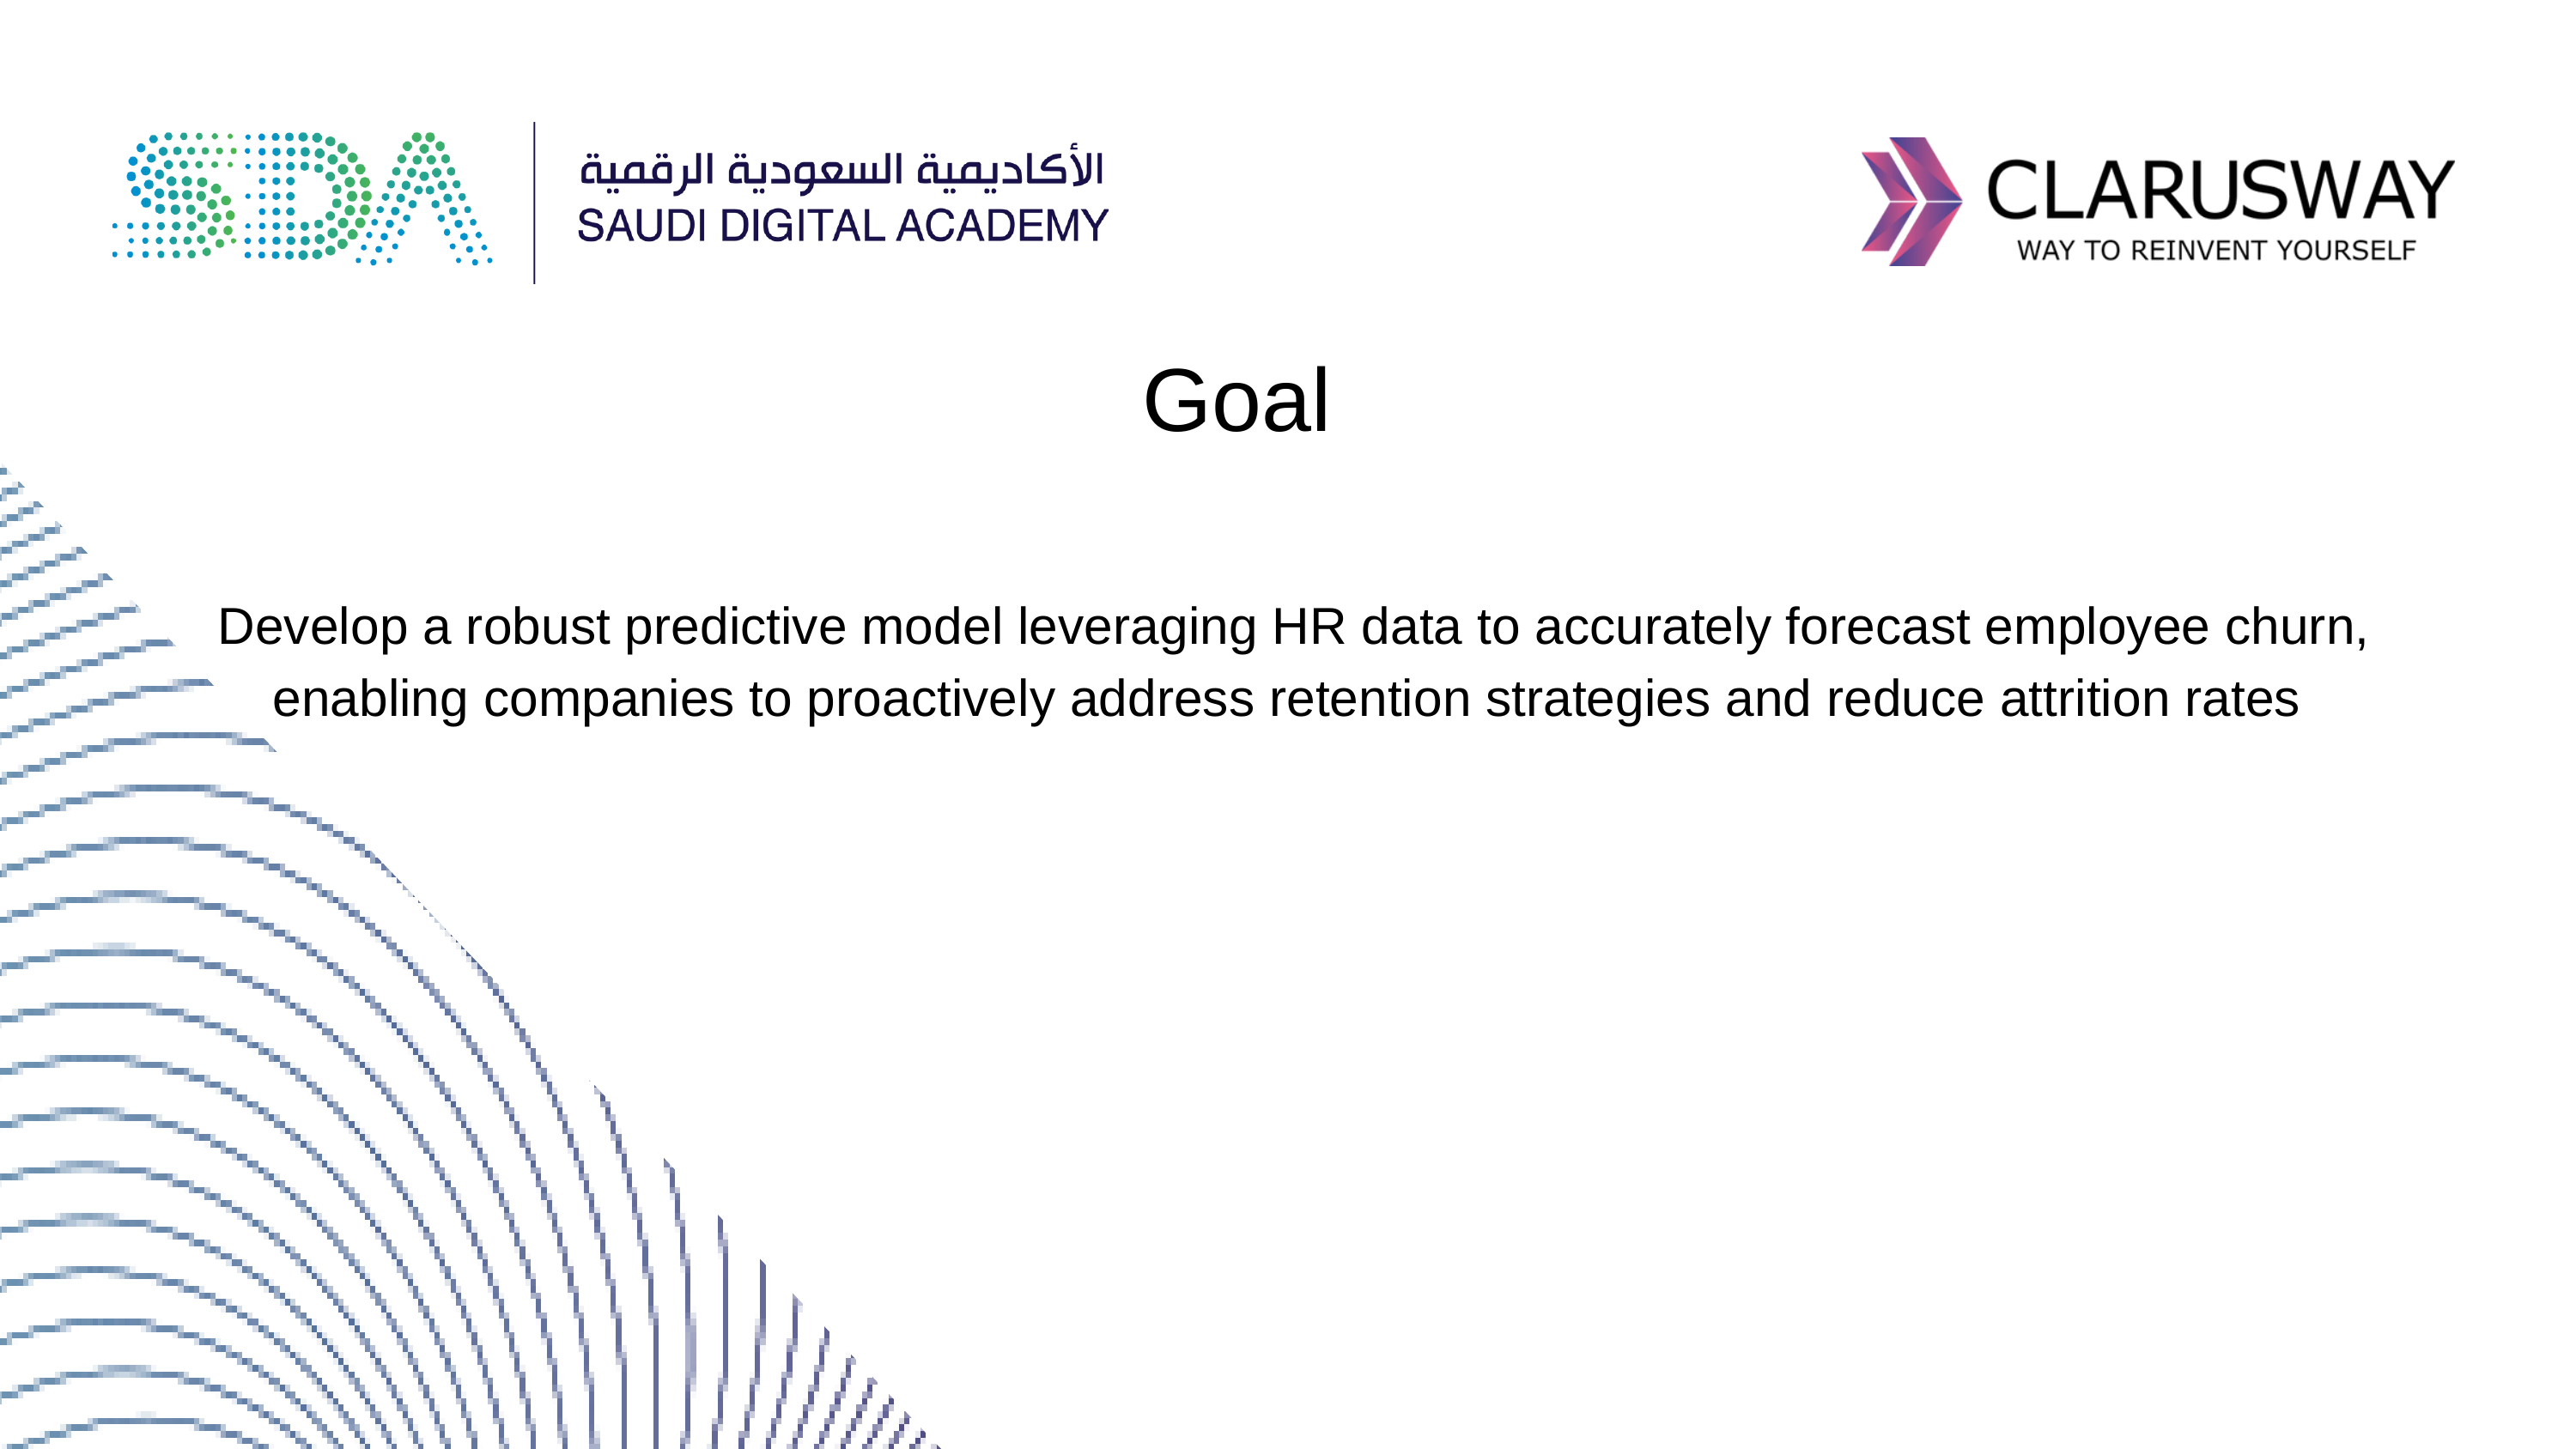

Goal
 Develop a robust predictive model leveraging HR data to accurately forecast employee churn, enabling companies to proactively address retention strategies and reduce attrition rates